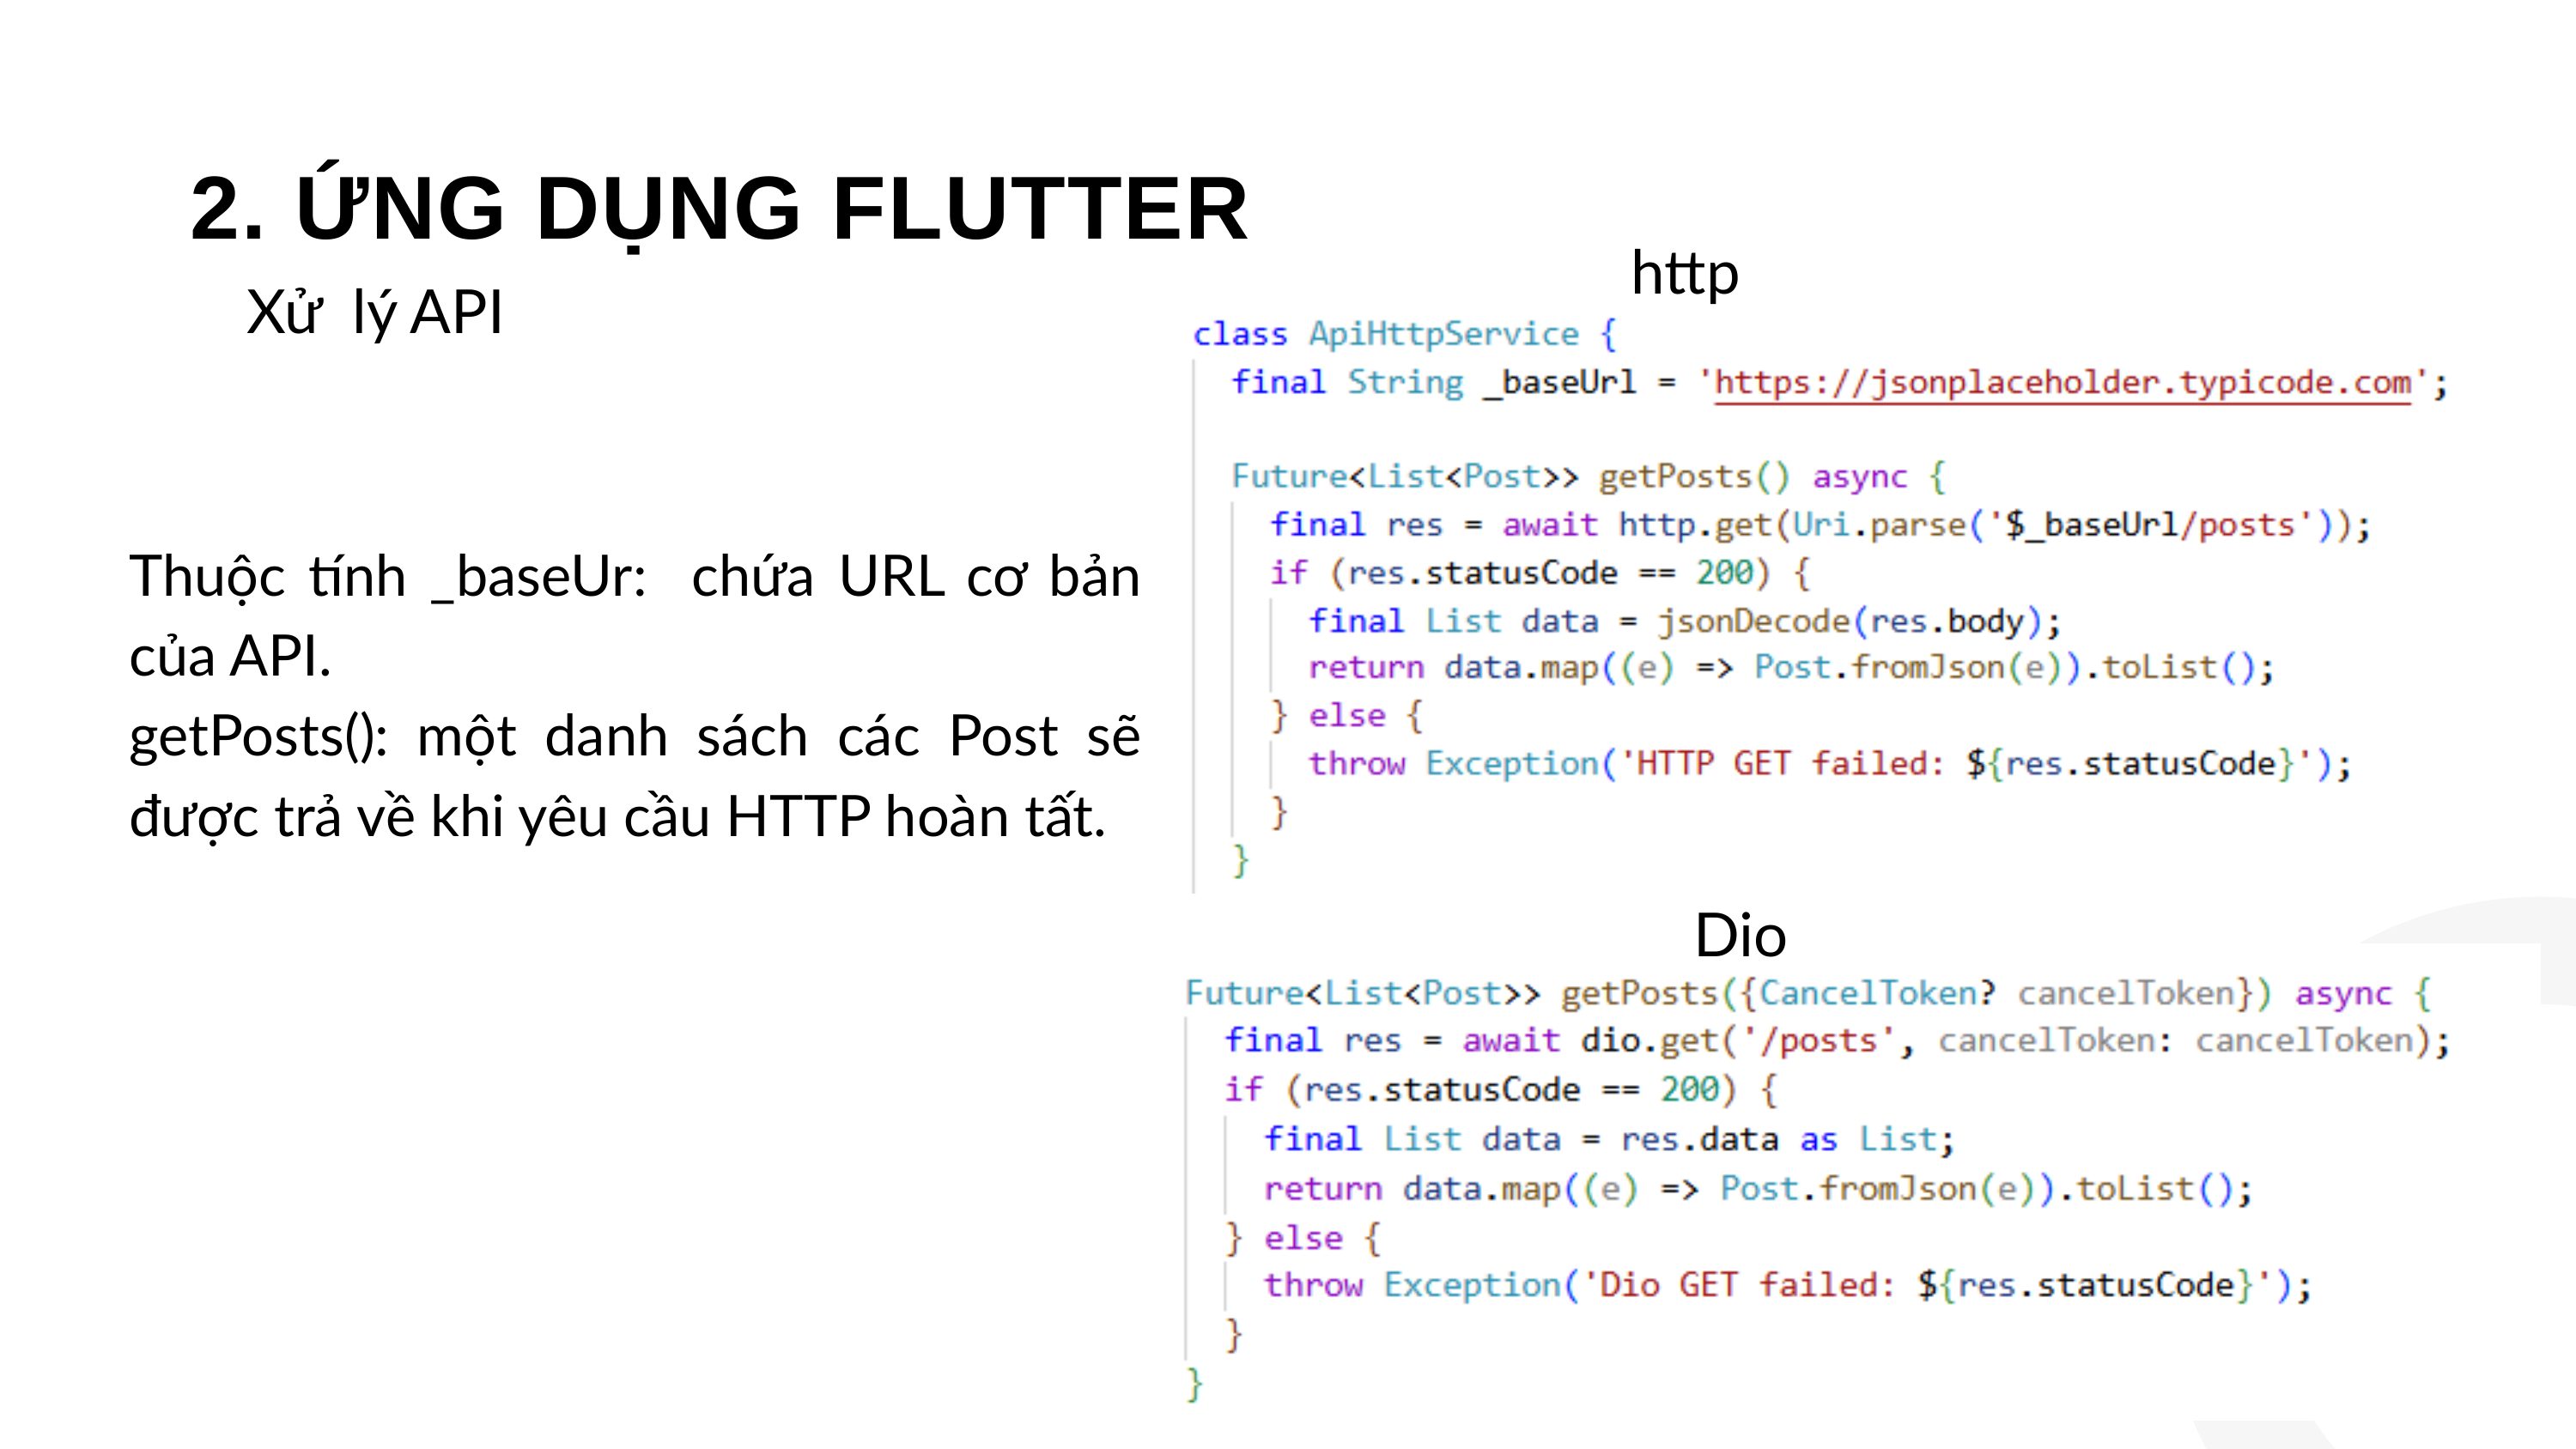

2. ỨNG DỤNG FLUTTER
http
Xử  lý API

Thuộc tính _baseUr:  chứa URL cơ bản của API.
getPosts(): một danh sách các Post sẽ được trả về khi yêu cầu HTTP hoàn tất.

Dio